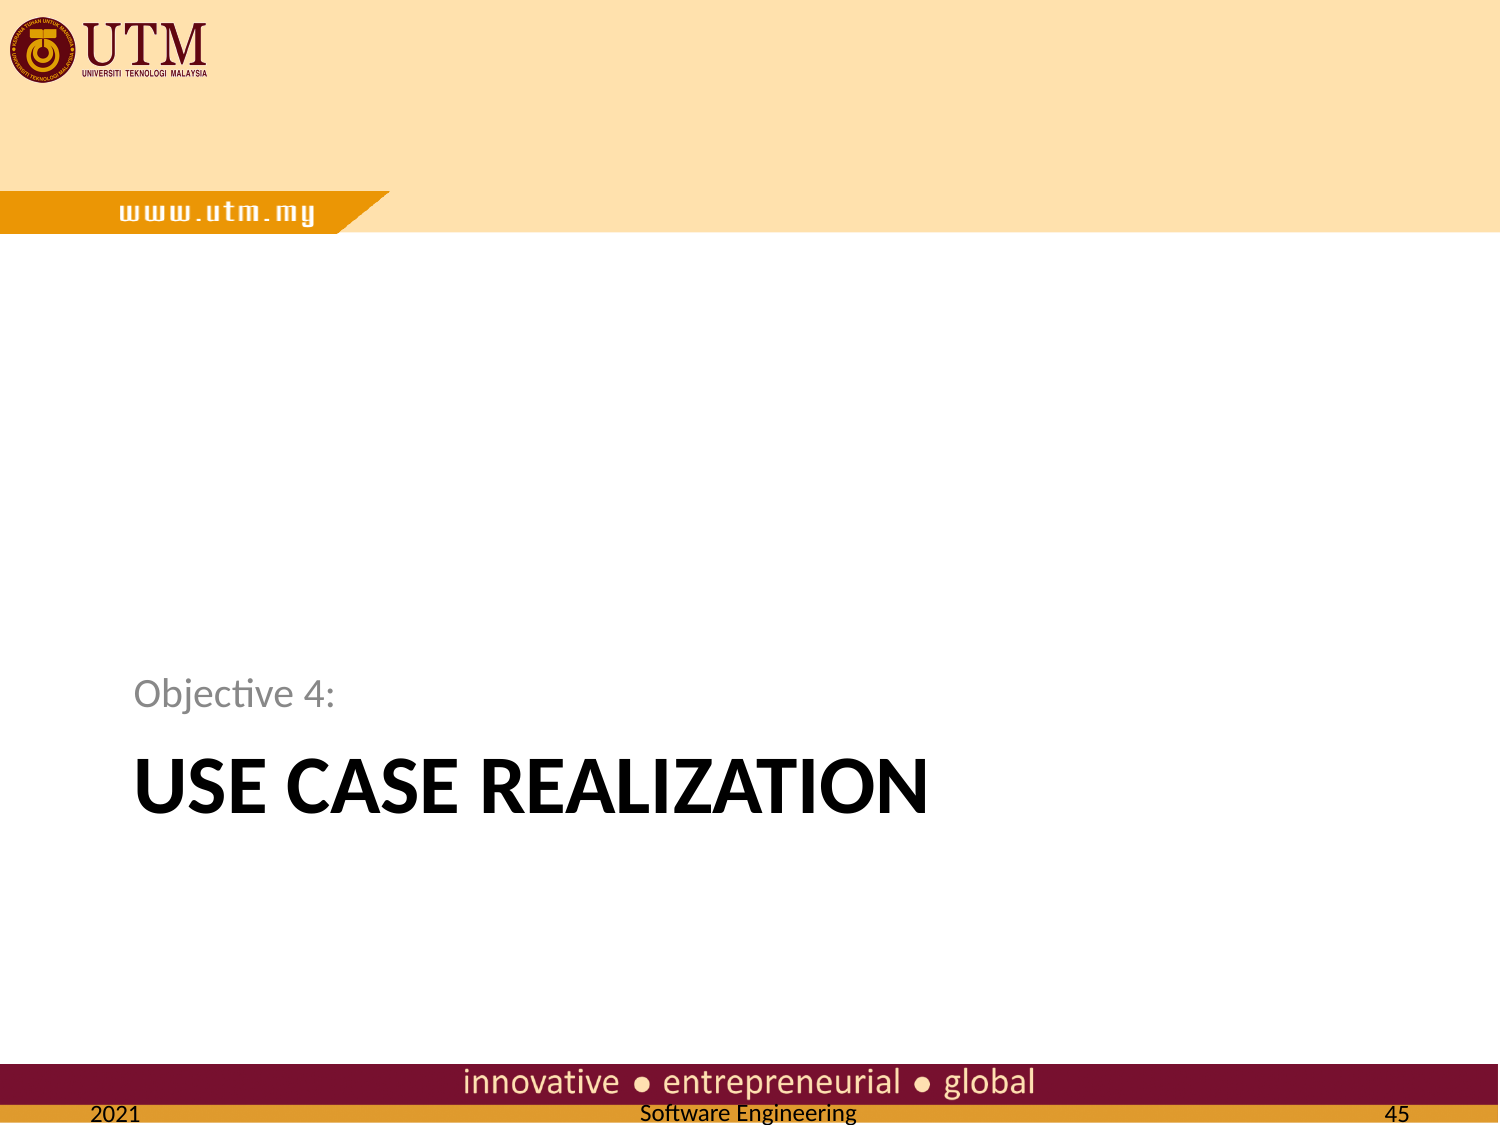

Objective 4:
# USE CASE REALIZATION
2021
45
Software Engineering